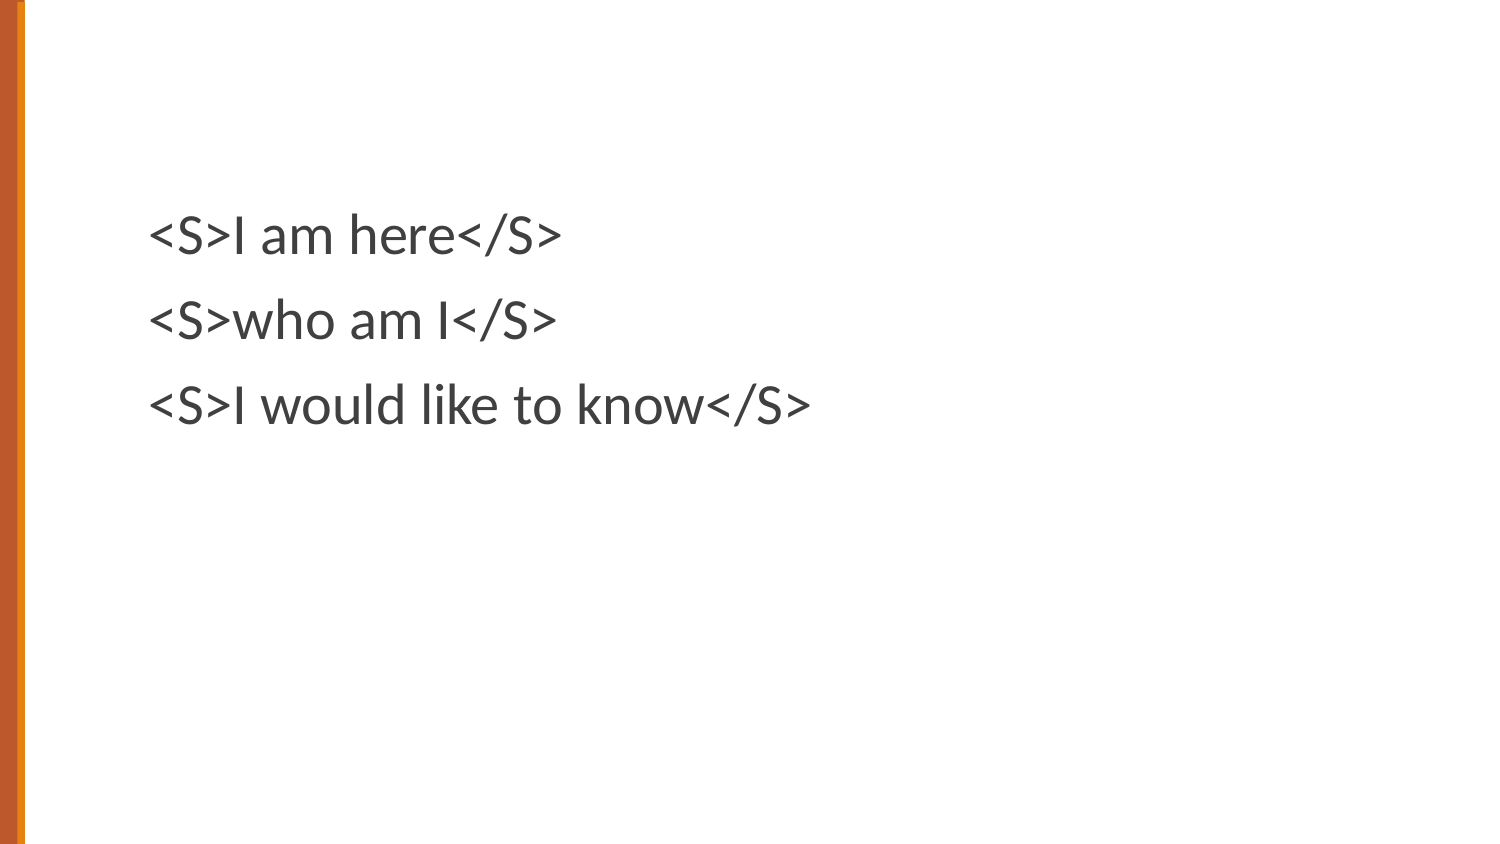

#
<S>I am here</S>
<S>who am I</S>
<S>I would like to know</S>